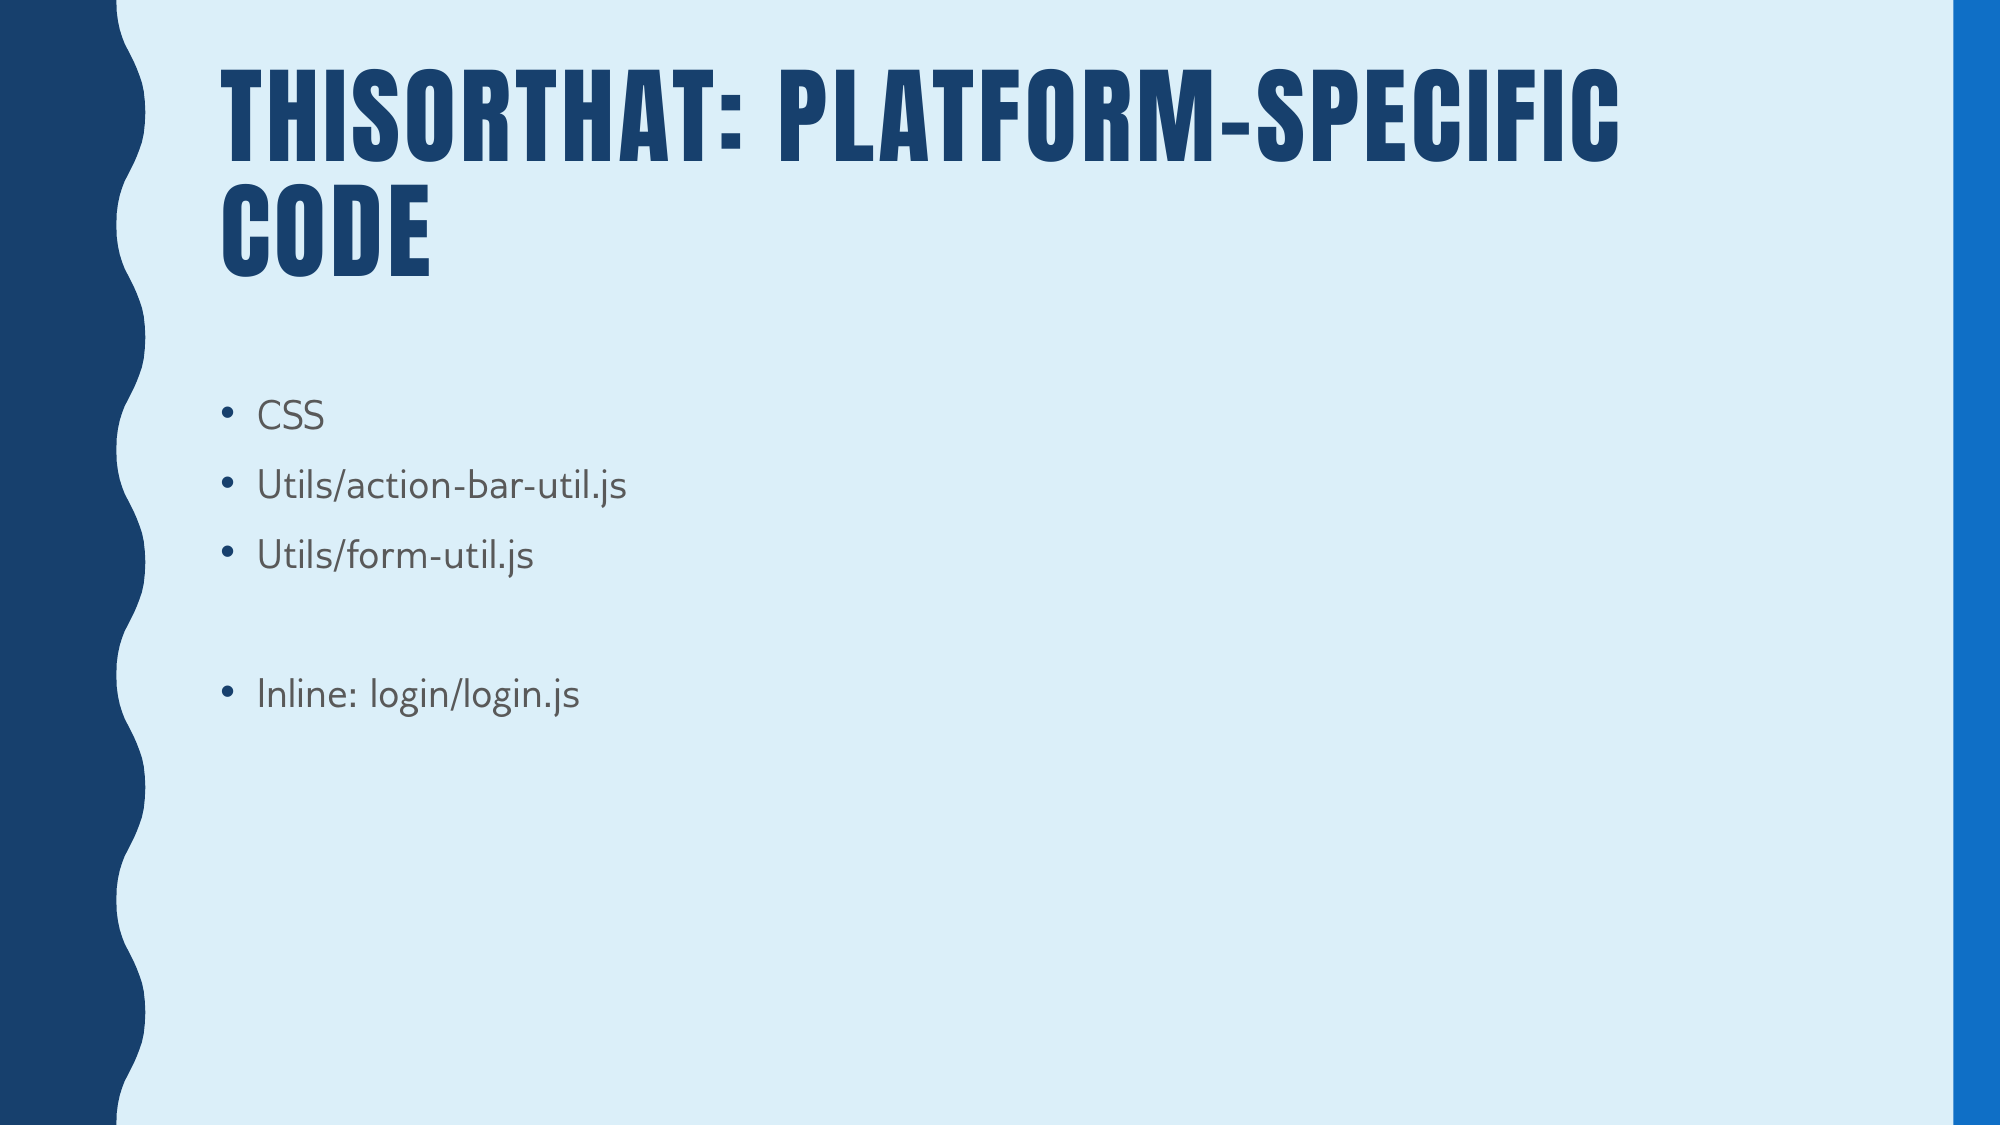

# Thisorthat: platform-specific code
CSS
Utils/action-bar-util.js
Utils/form-util.js

Inline: login/login.js